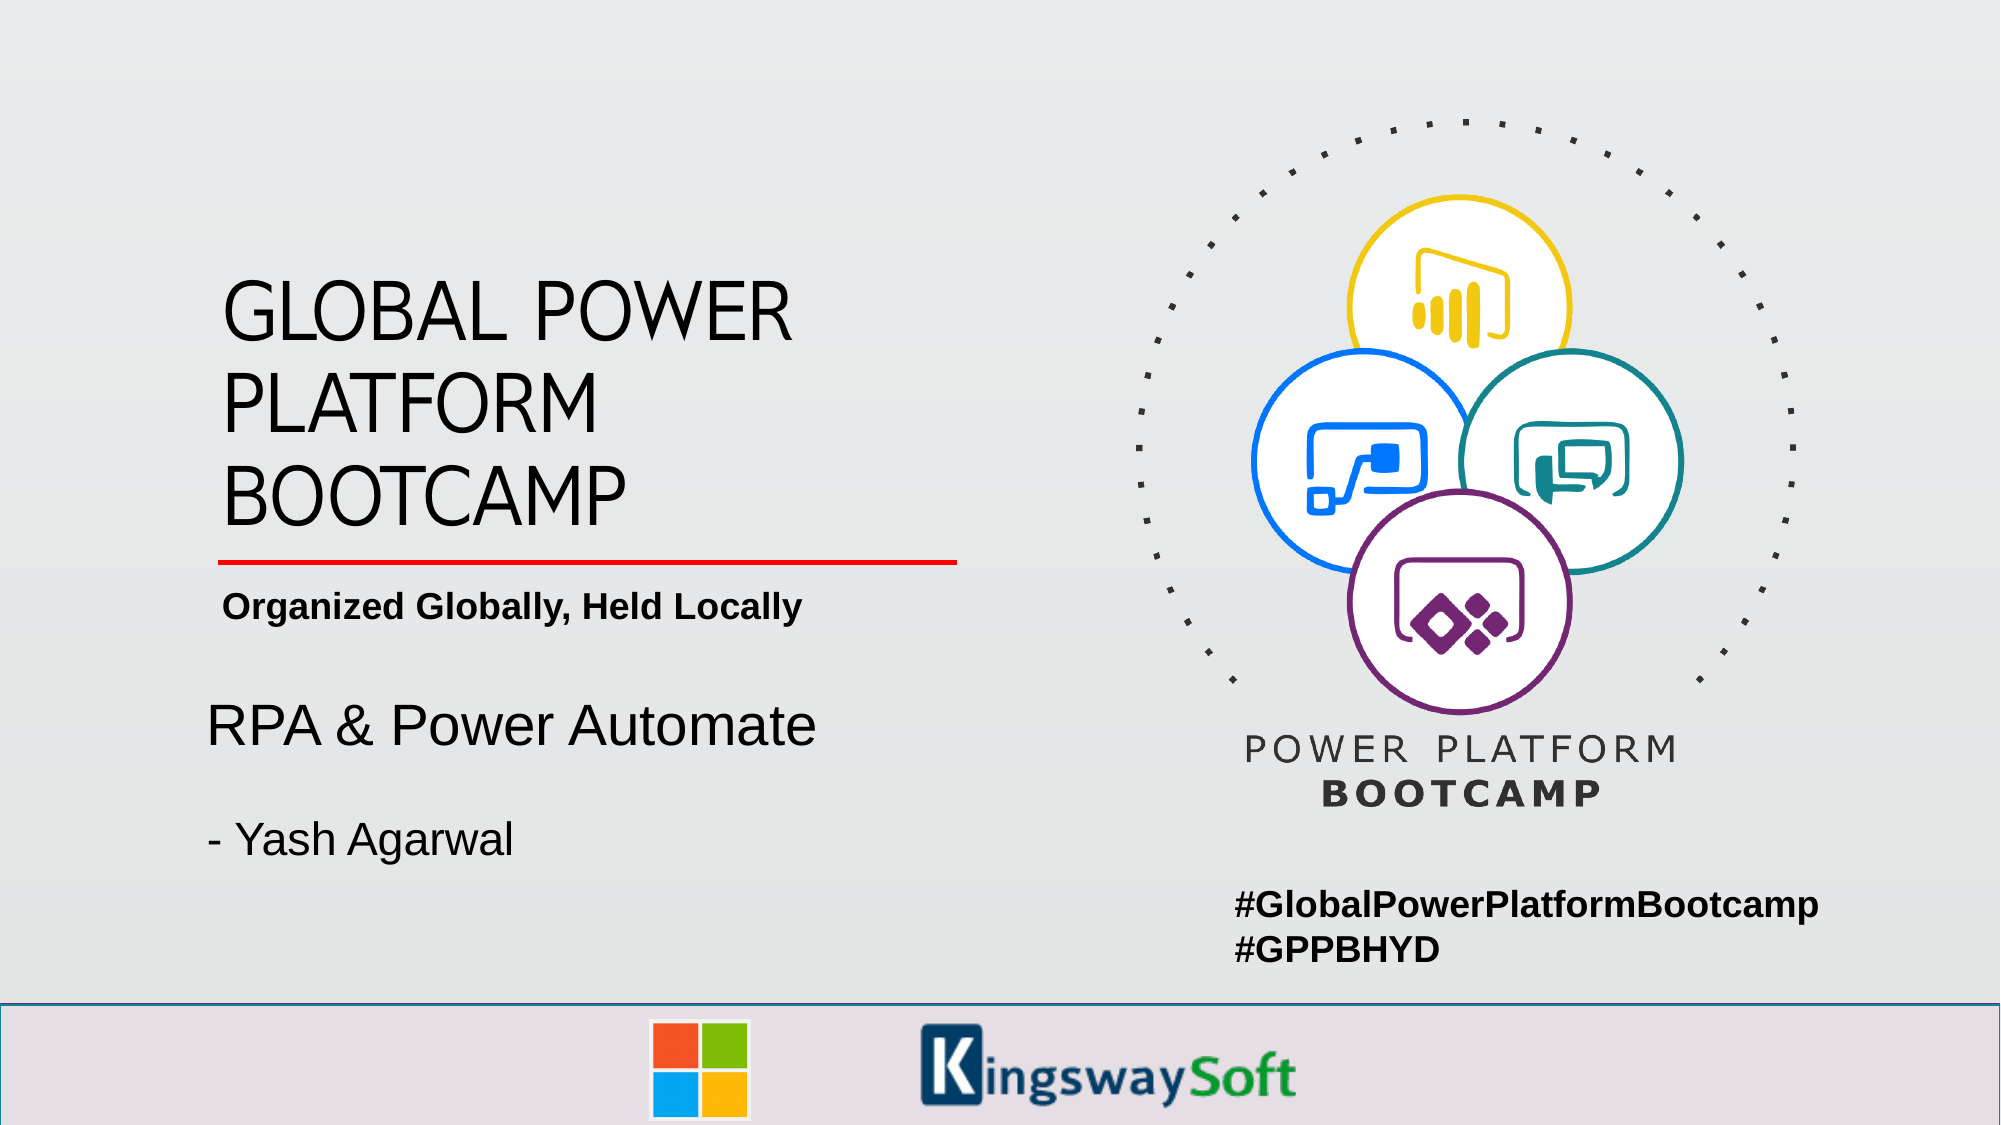

RPA & Power Automate
- Yash Agarwal
#GlobalPowerPlatformBootcamp
#GPPBHYD